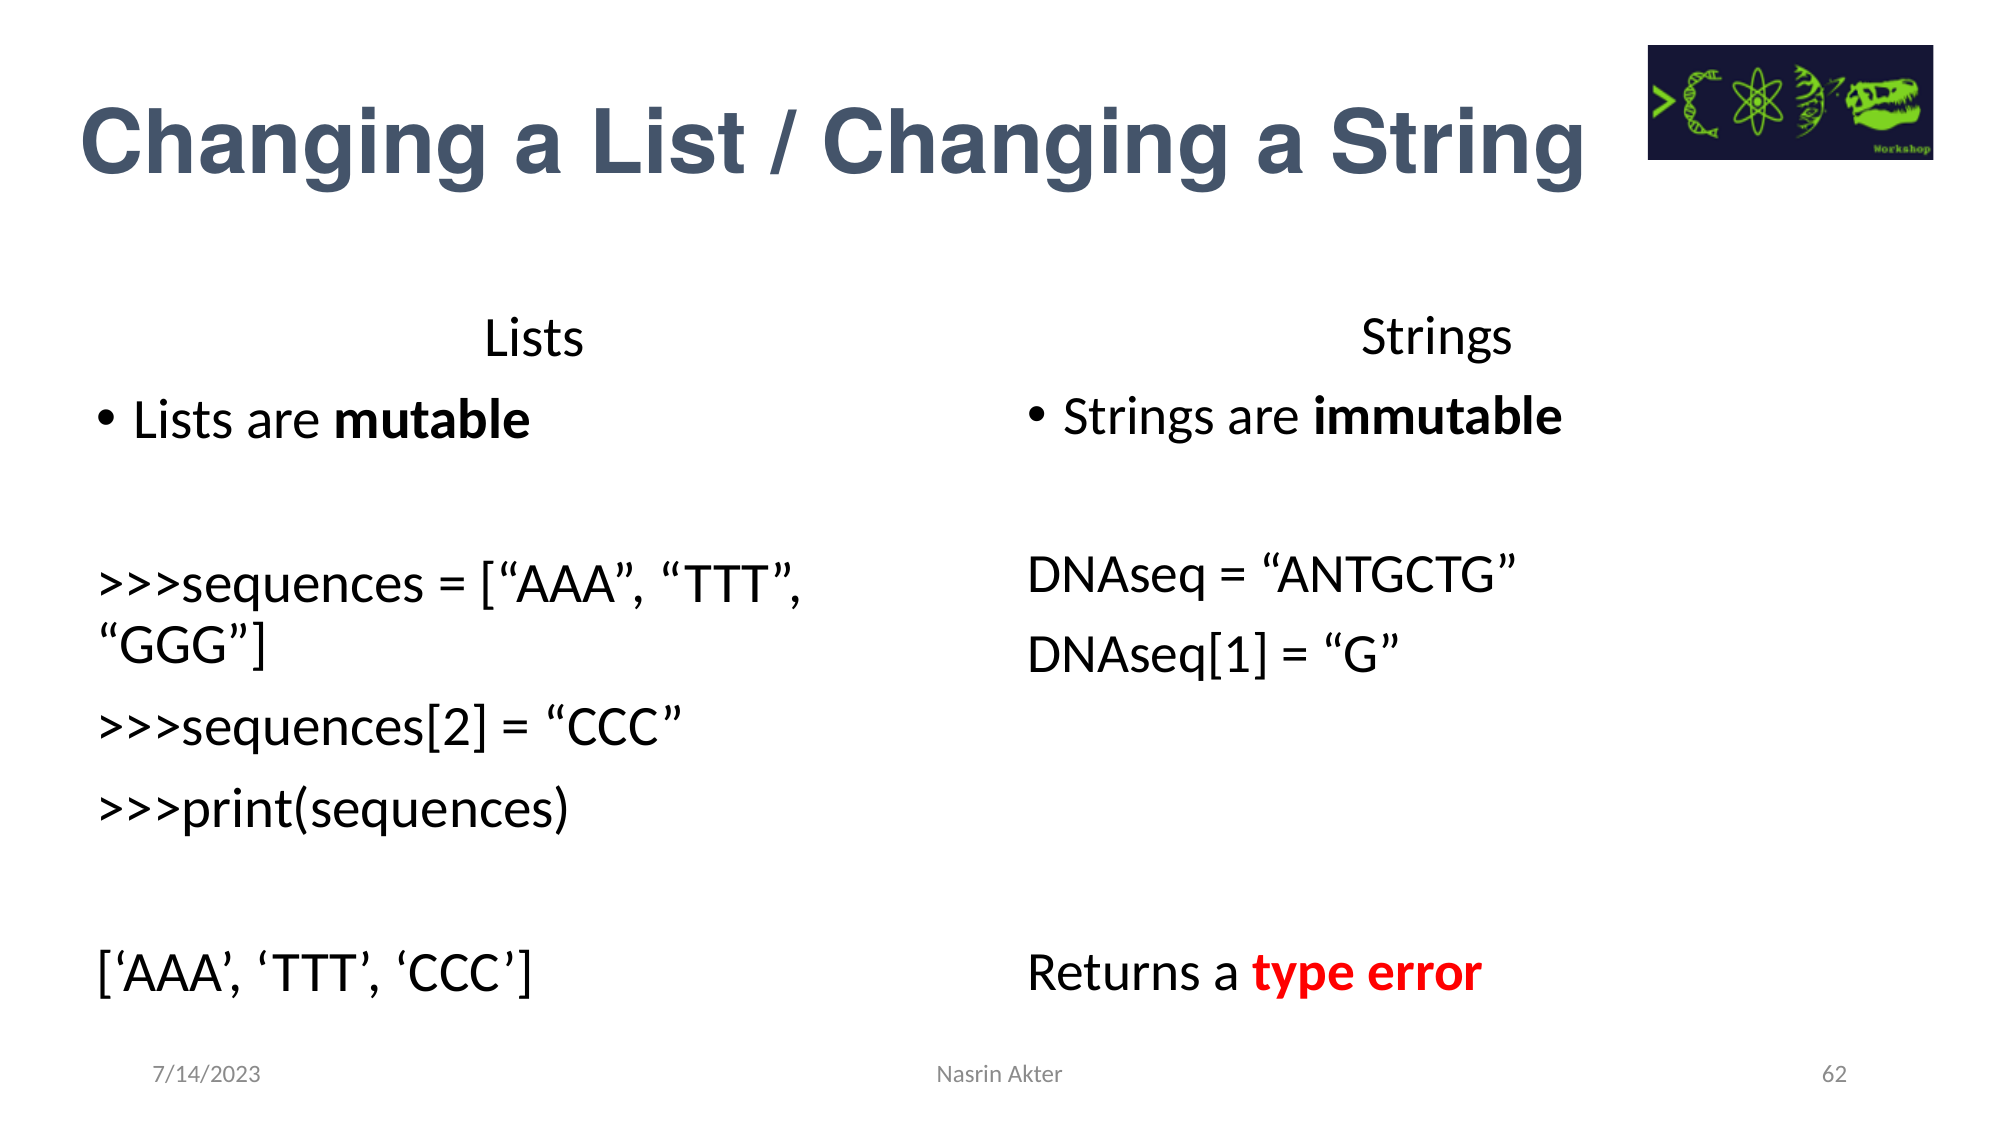

# Changing a List / Changing a String
Lists
Lists are mutable

>>>sequences = [“AAA”, “TTT”, “GGG”]
>>>sequences[2] = “CCC”
>>>print(sequences)

[‘AAA’, ‘TTT’, ‘CCC’]
Strings
Strings are immutable

DNAseq = “ANTGCTG”
DNAseq[1] = “G”

Returns a type error
7/14/2023
Nasrin Akter
62